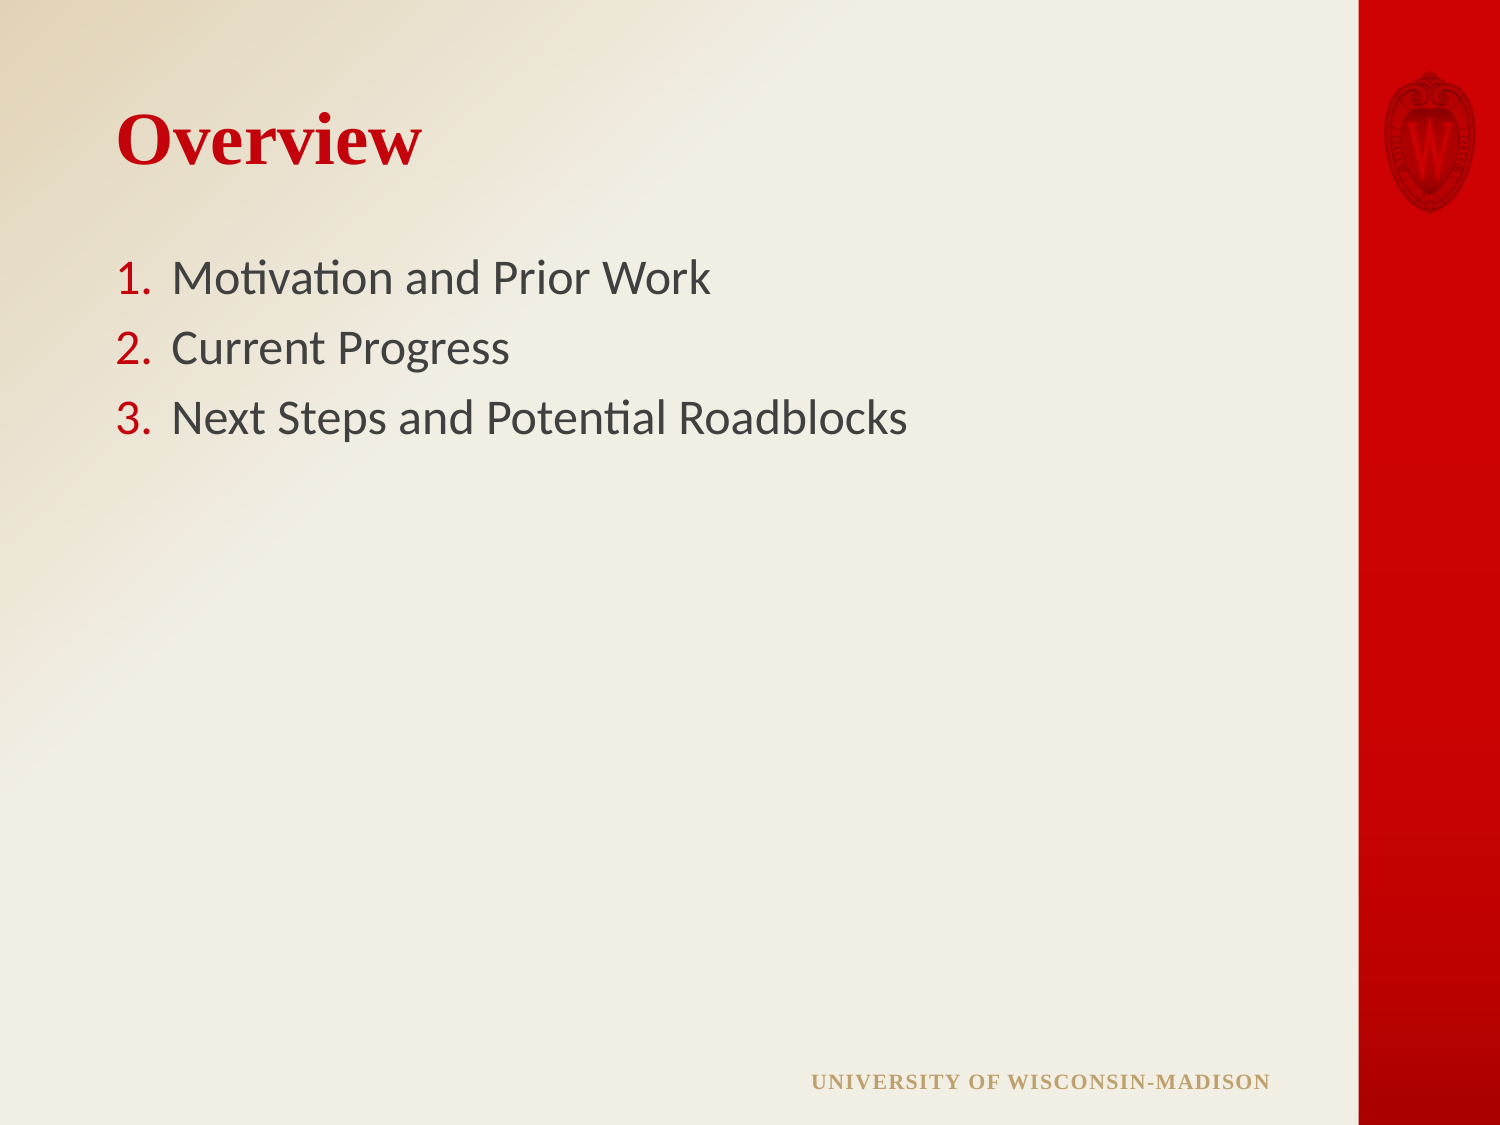

# Overview
Motivation and Prior Work
Current Progress
Next Steps and Potential Roadblocks